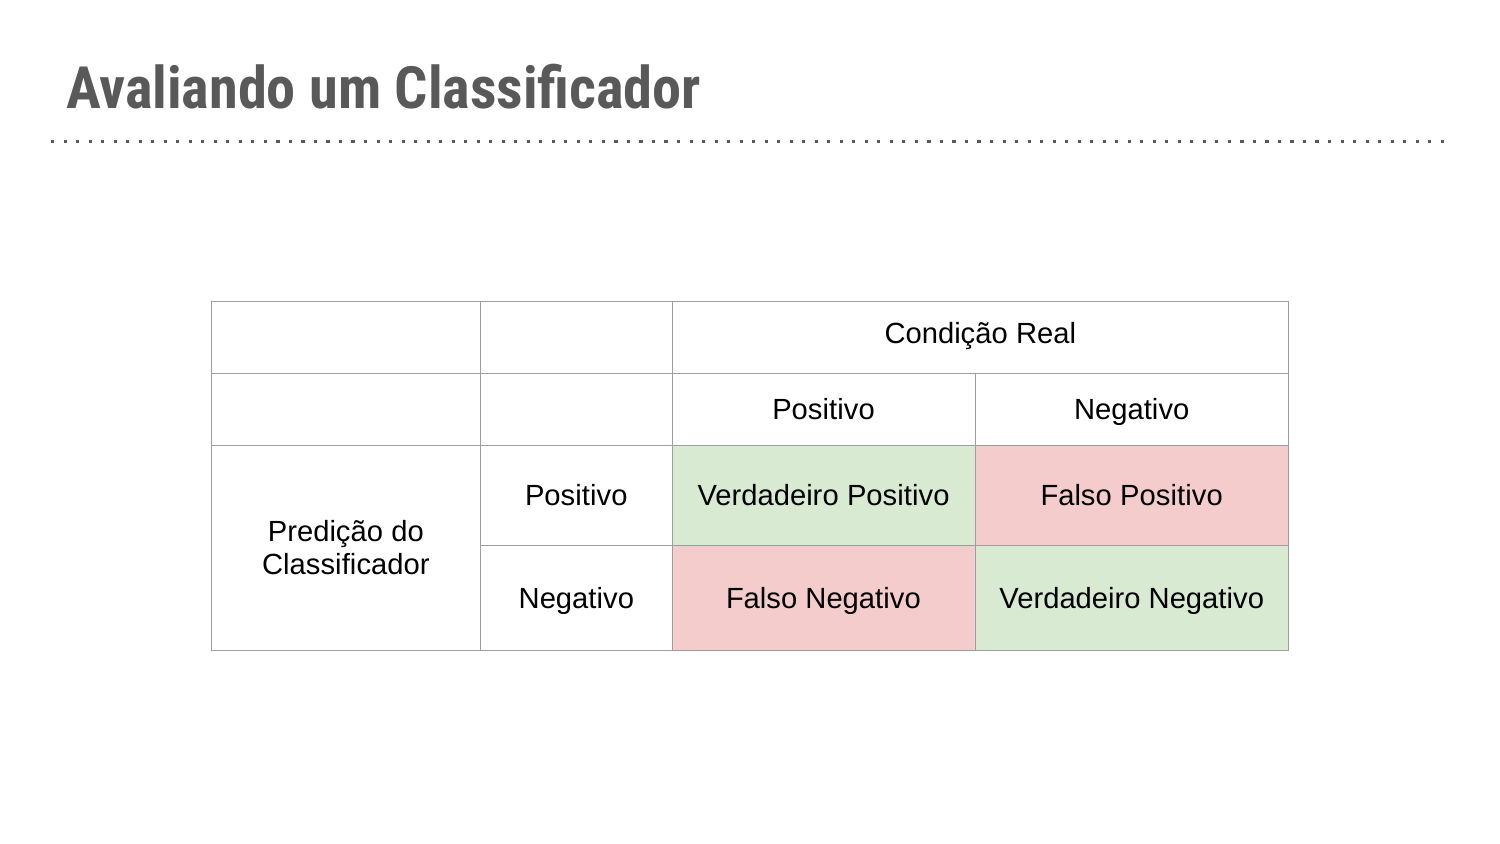

# Avaliando um Classificador

|  |  | Condição Real |  |
| --- | --- | --- | --- |
|  |  | Positivo | Negativo |
| Predição do Classificador | Positivo | Verdadeiro Positivo | Falso Positivo |
|  | Negativo | Falso Negativo | Verdadeiro Negativo |